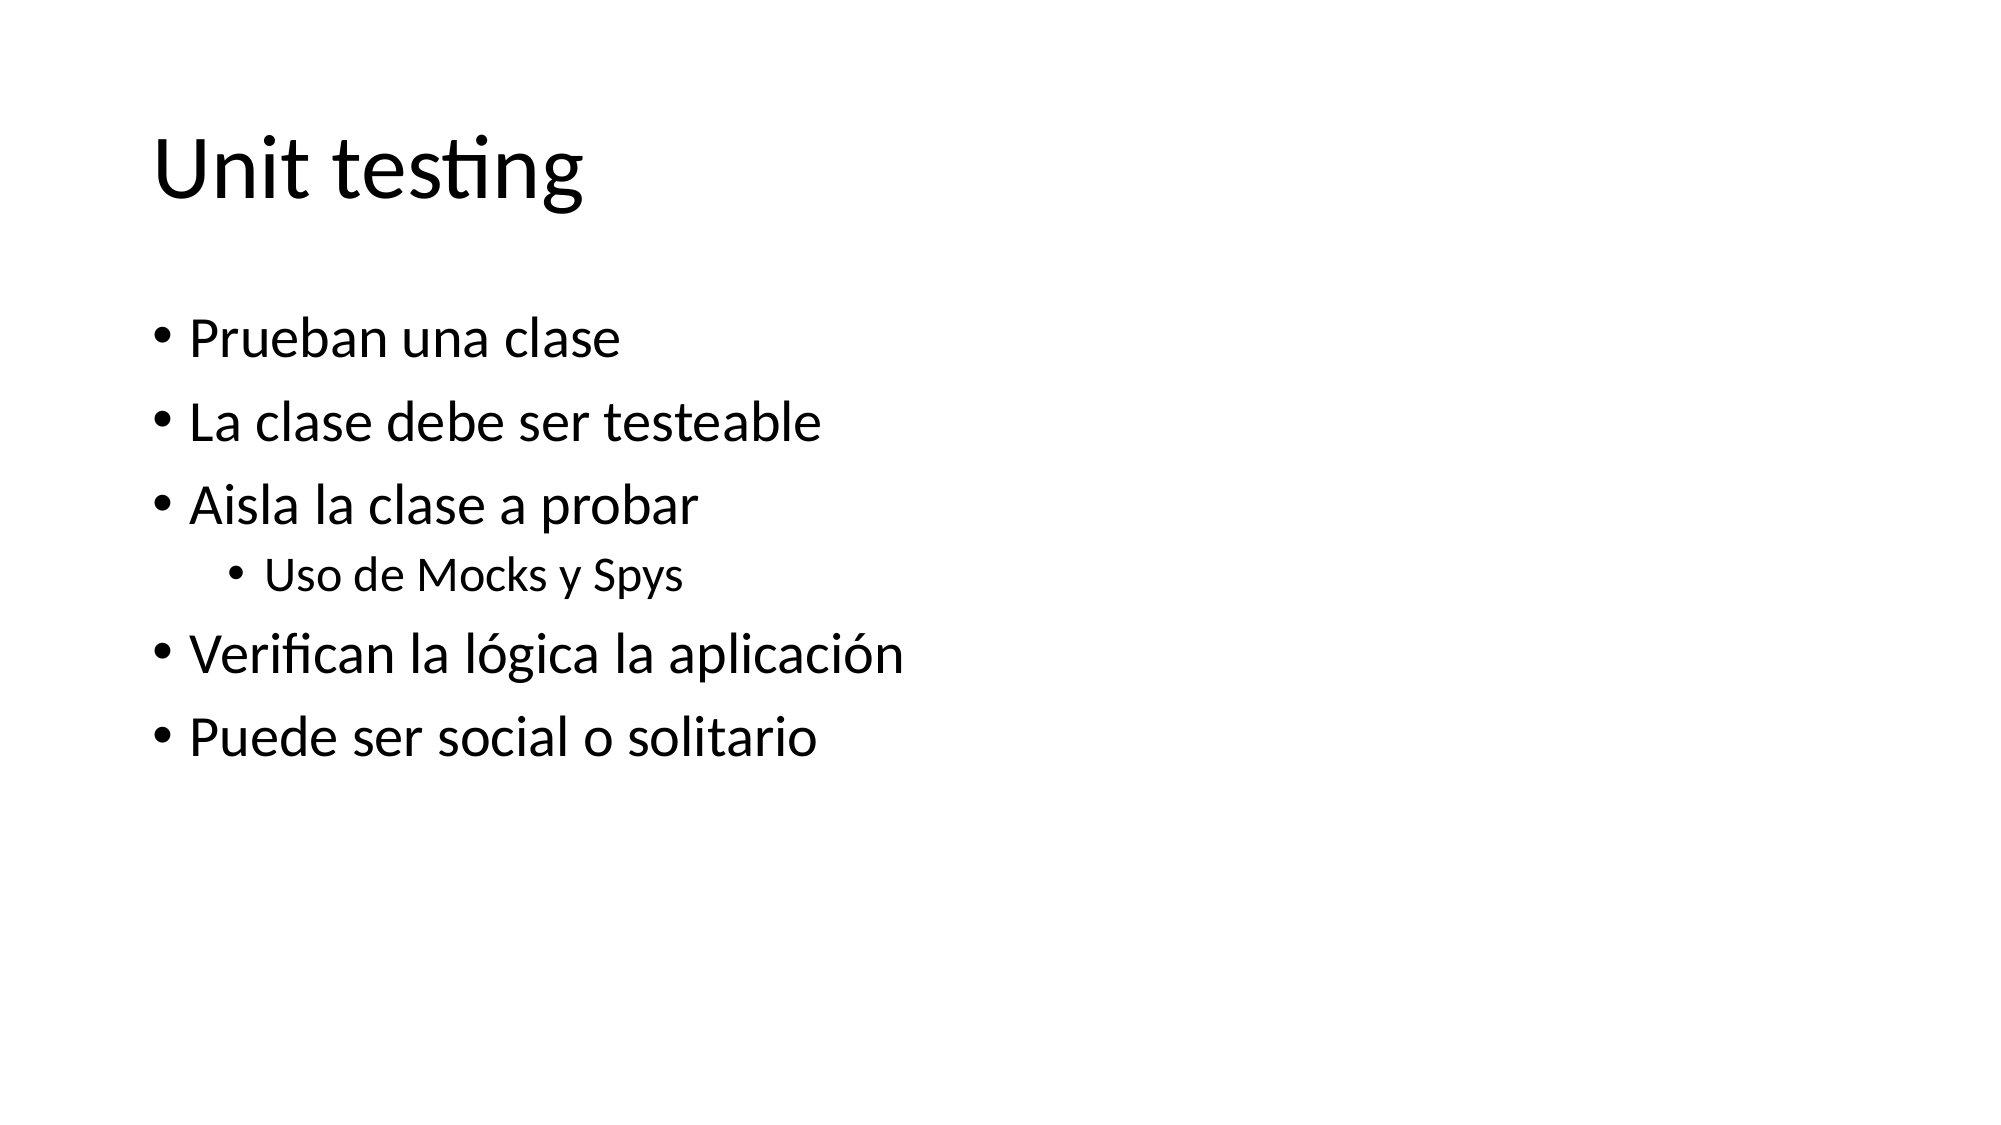

# Unit testing
Prueban una clase
La clase debe ser testeable
Aisla la clase a probar
Uso de Mocks y Spys
Verifican la lógica la aplicación
Puede ser social o solitario